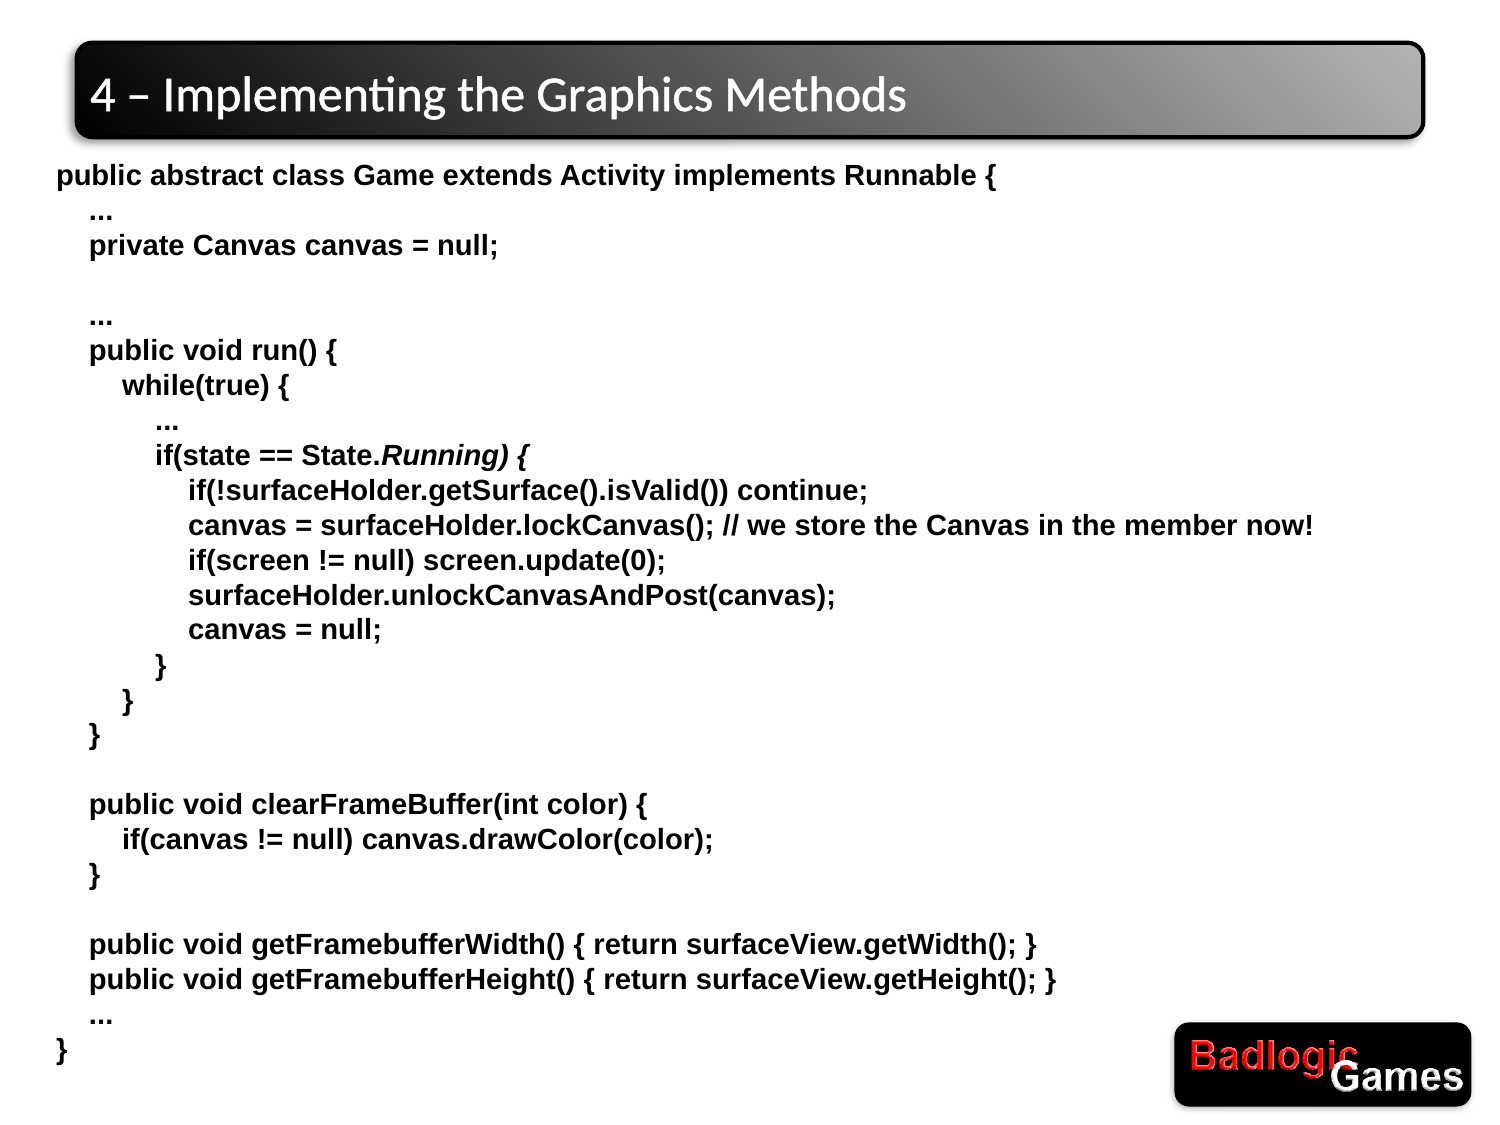

# 4 – Implementing the Graphics Methods
public abstract class Game extends Activity implements Runnable {
    ...
    private Canvas canvas = null;

    ...
    public void run() {
        while(true) {
            ...
            if(state == State.Running) {
                if(!surfaceHolder.getSurface().isValid()) continue;
                canvas = surfaceHolder.lockCanvas(); // we store the Canvas in the member now!
                if(screen != null) screen.update(0);
                surfaceHolder.unlockCanvasAndPost(canvas);
                canvas = null;
            }
        }
    }

    public void clearFrameBuffer(int color) {
        if(canvas != null) canvas.drawColor(color);
    }

    public void getFramebufferWidth() { return surfaceView.getWidth(); }
    public void getFramebufferHeight() { return surfaceView.getHeight(); }
    ...
}